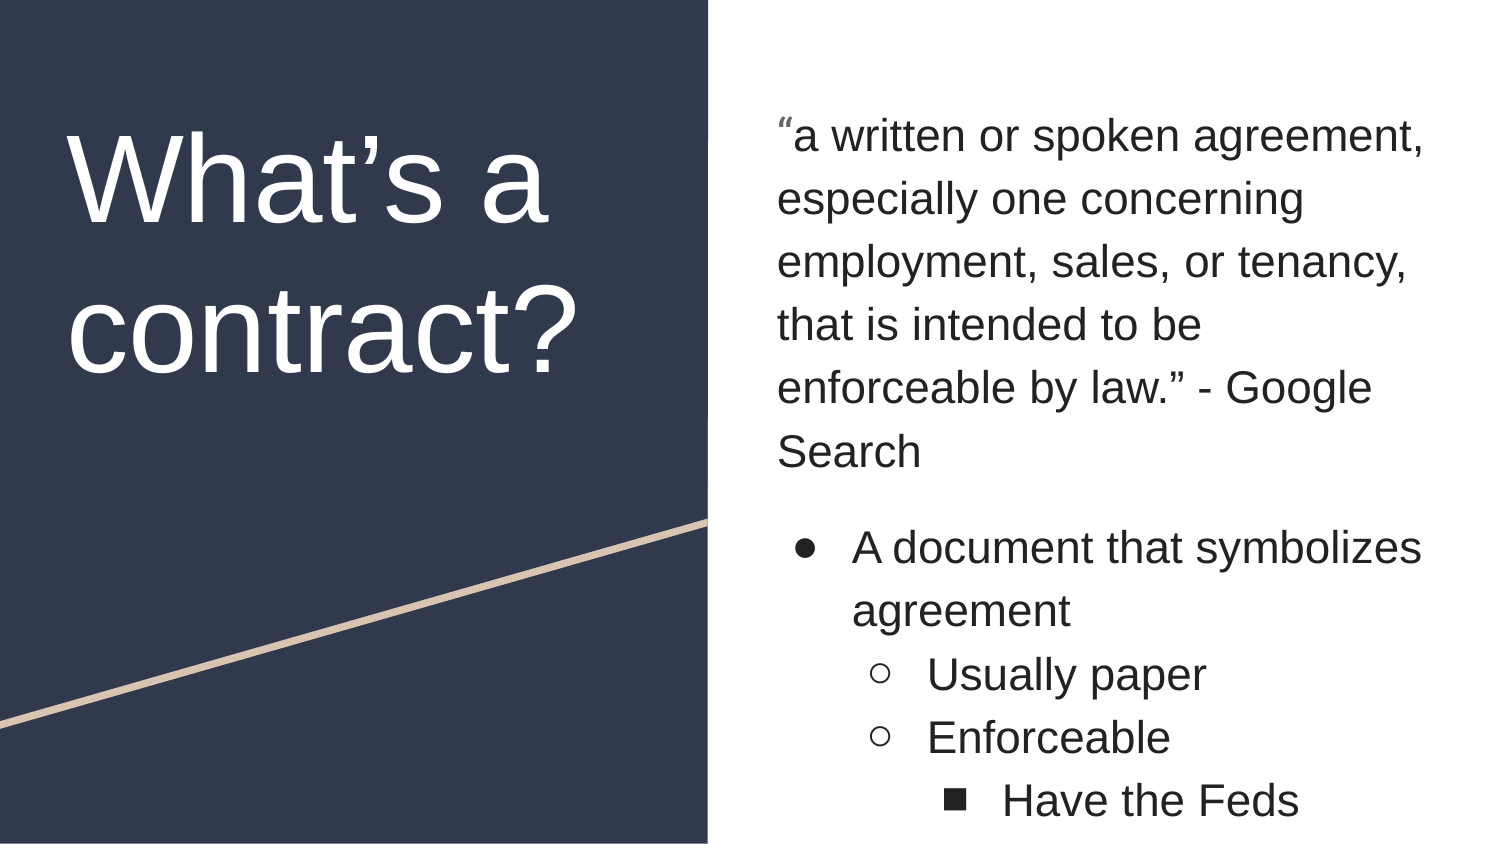

# What’s a contract?
“a written or spoken agreement, especially one concerning employment, sales, or tenancy, that is intended to be enforceable by law.” - Google Search
A document that symbolizes agreement
Usually paper
Enforceable
Have the Feds watch